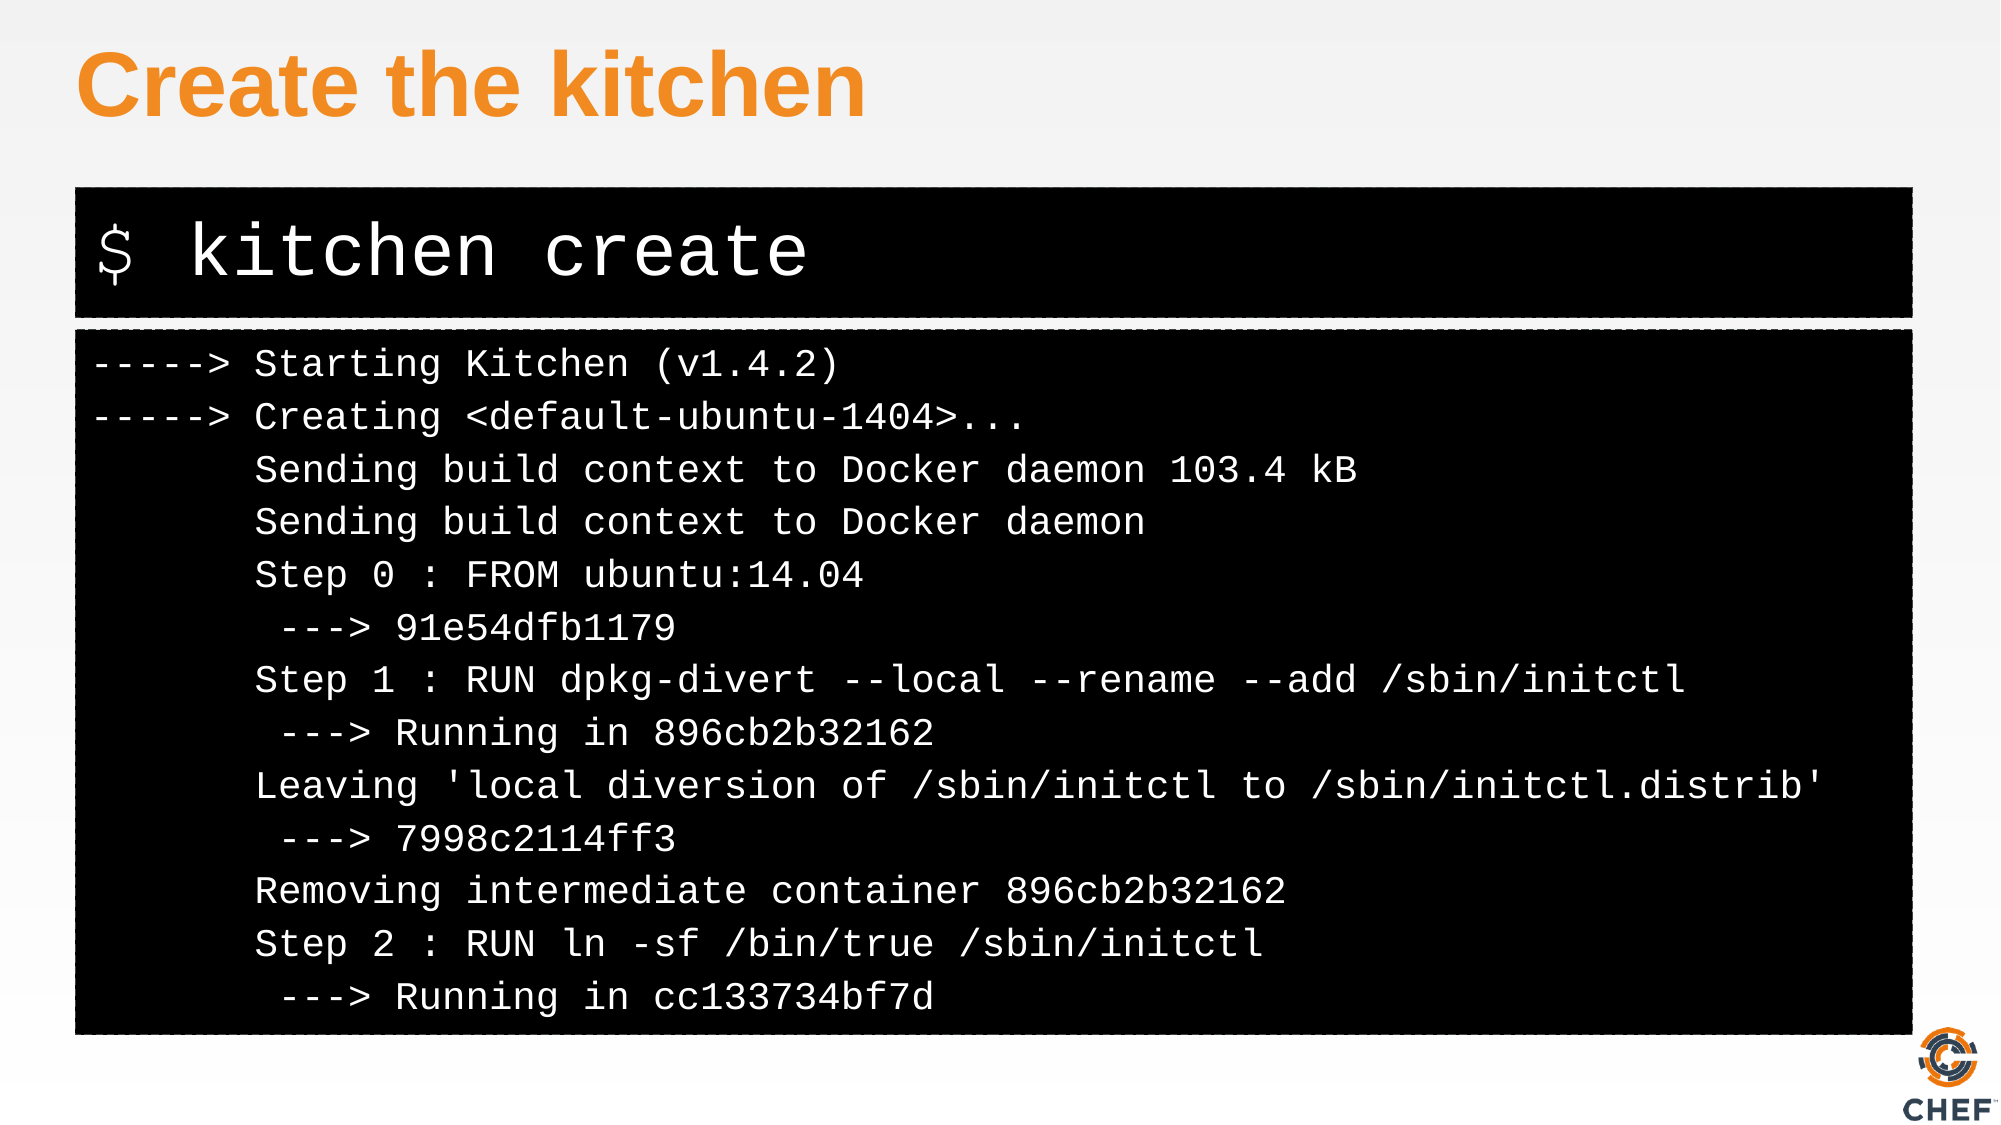

# Create the kitchen
kitchen create
-----> Starting Kitchen (v1.4.2)
-----> Creating <default-ubuntu-1404>...
       Sending build context to Docker daemon 103.4 kB
       Sending build context to Docker daemon
       Step 0 : FROM ubuntu:14.04
        ---> 91e54dfb1179
       Step 1 : RUN dpkg-divert --local --rename --add /sbin/initctl
        ---> Running in 896cb2b32162
       Leaving 'local diversion of /sbin/initctl to /sbin/initctl.distrib'
        ---> 7998c2114ff3
       Removing intermediate container 896cb2b32162
       Step 2 : RUN ln -sf /bin/true /sbin/initctl
        ---> Running in cc133734bf7d